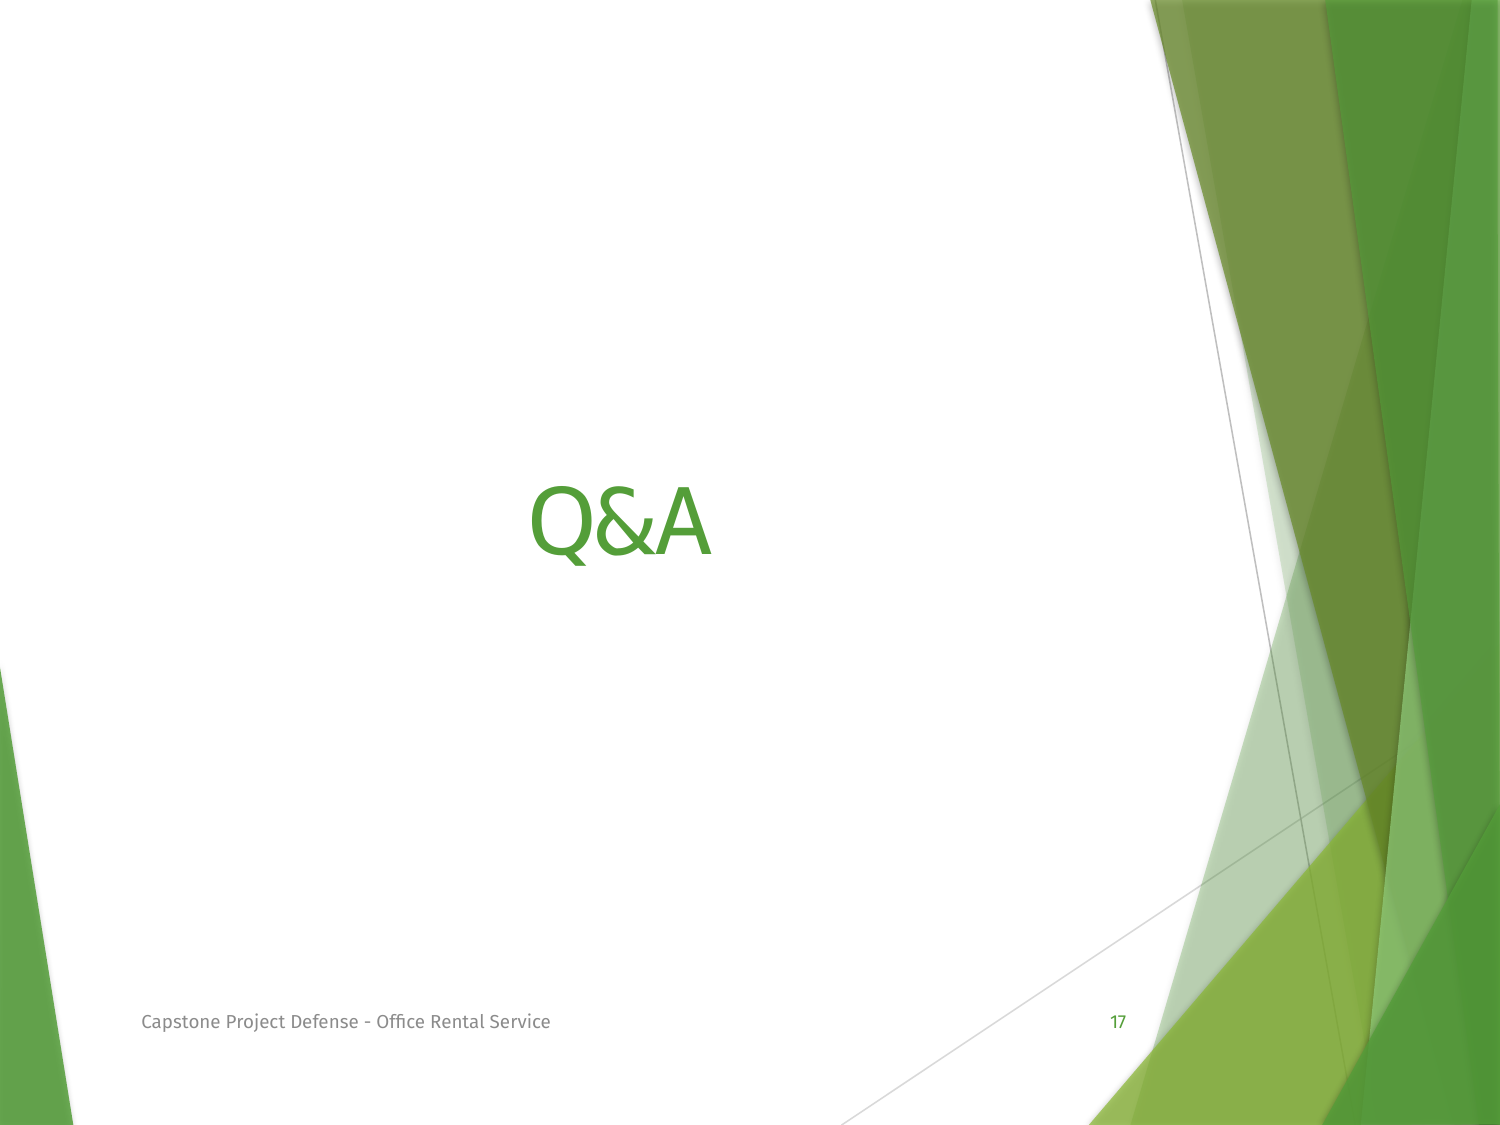

# Q&A
Capstone Project Defense - Office Rental Service
17